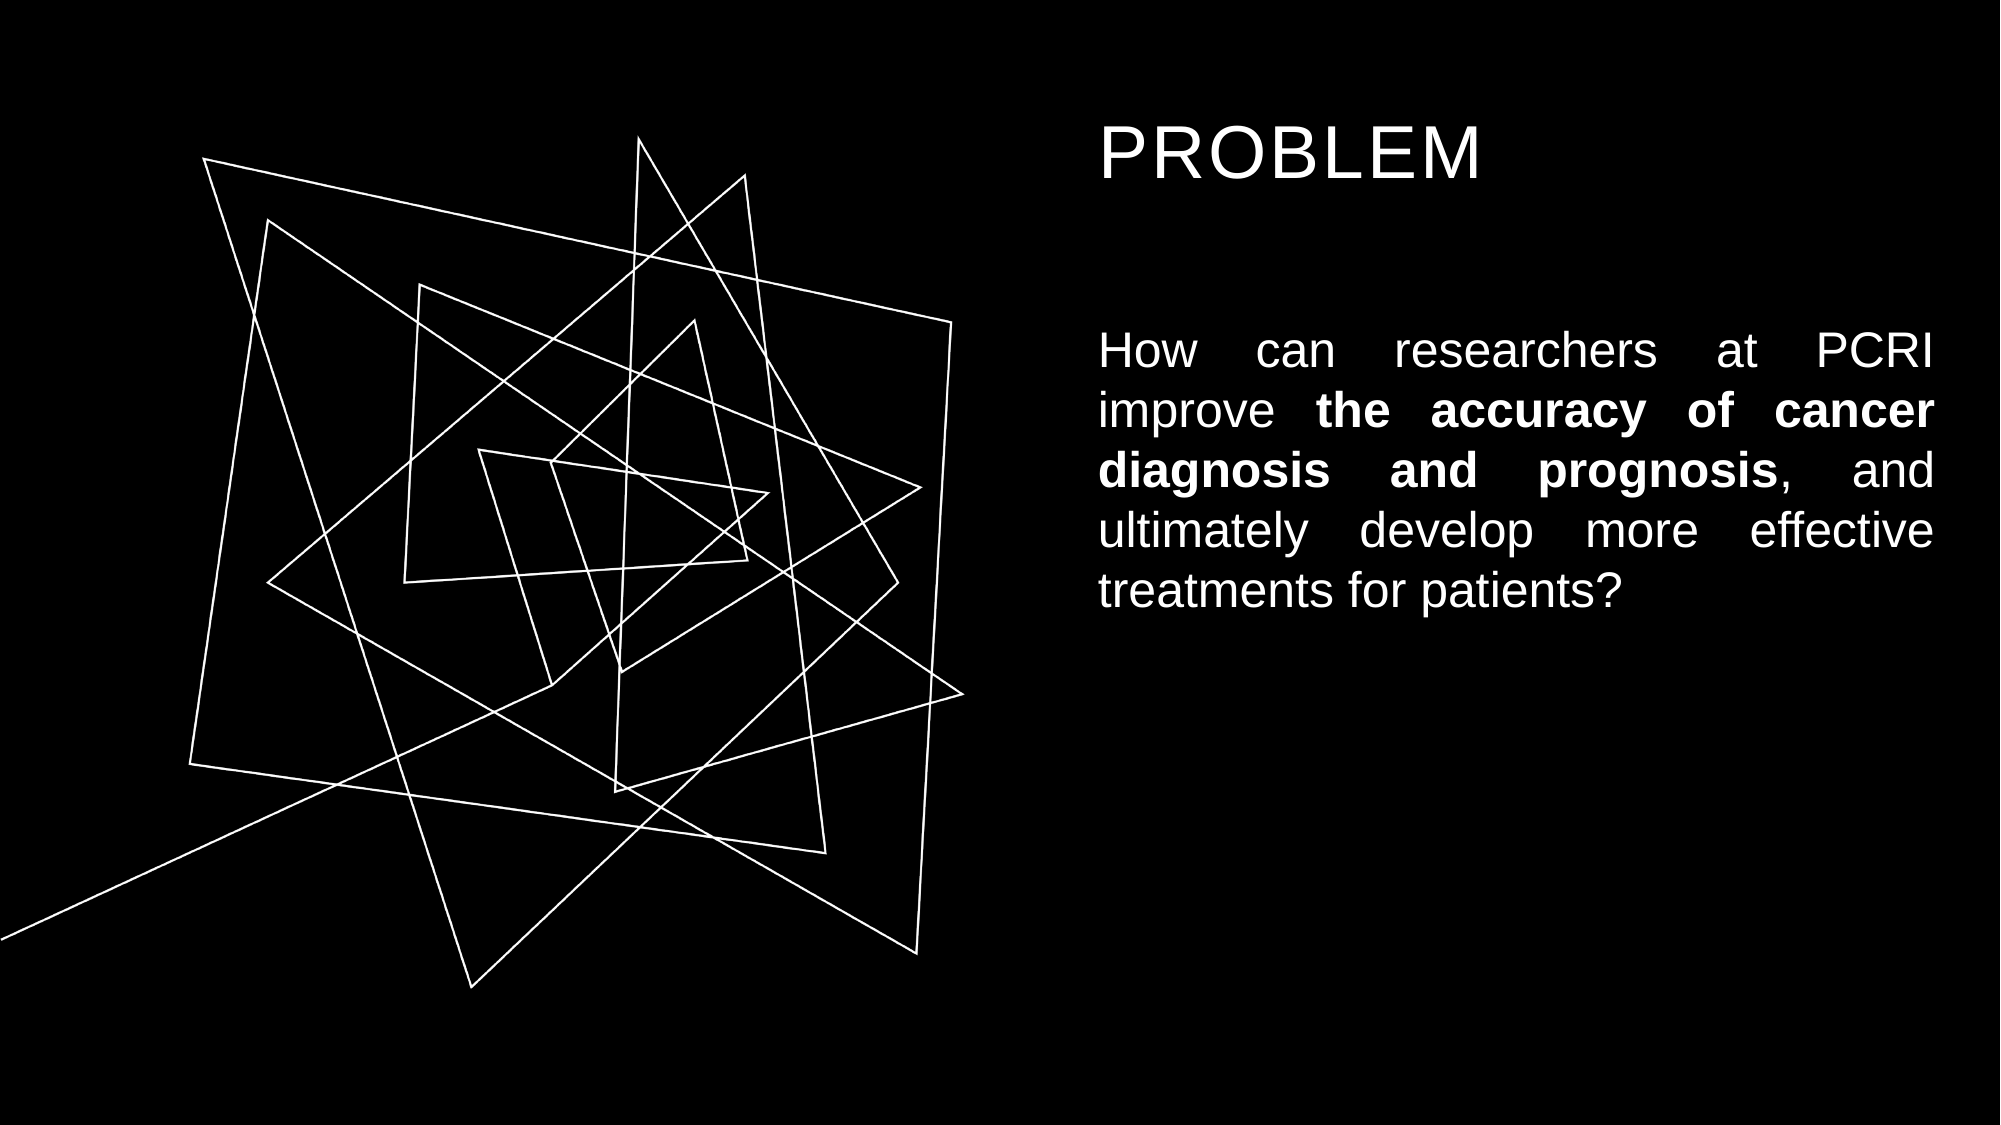

# Problem

How can researchers at PCRI improve the accuracy of cancer diagnosis and prognosis, and ultimately develop more effective treatments for patients?